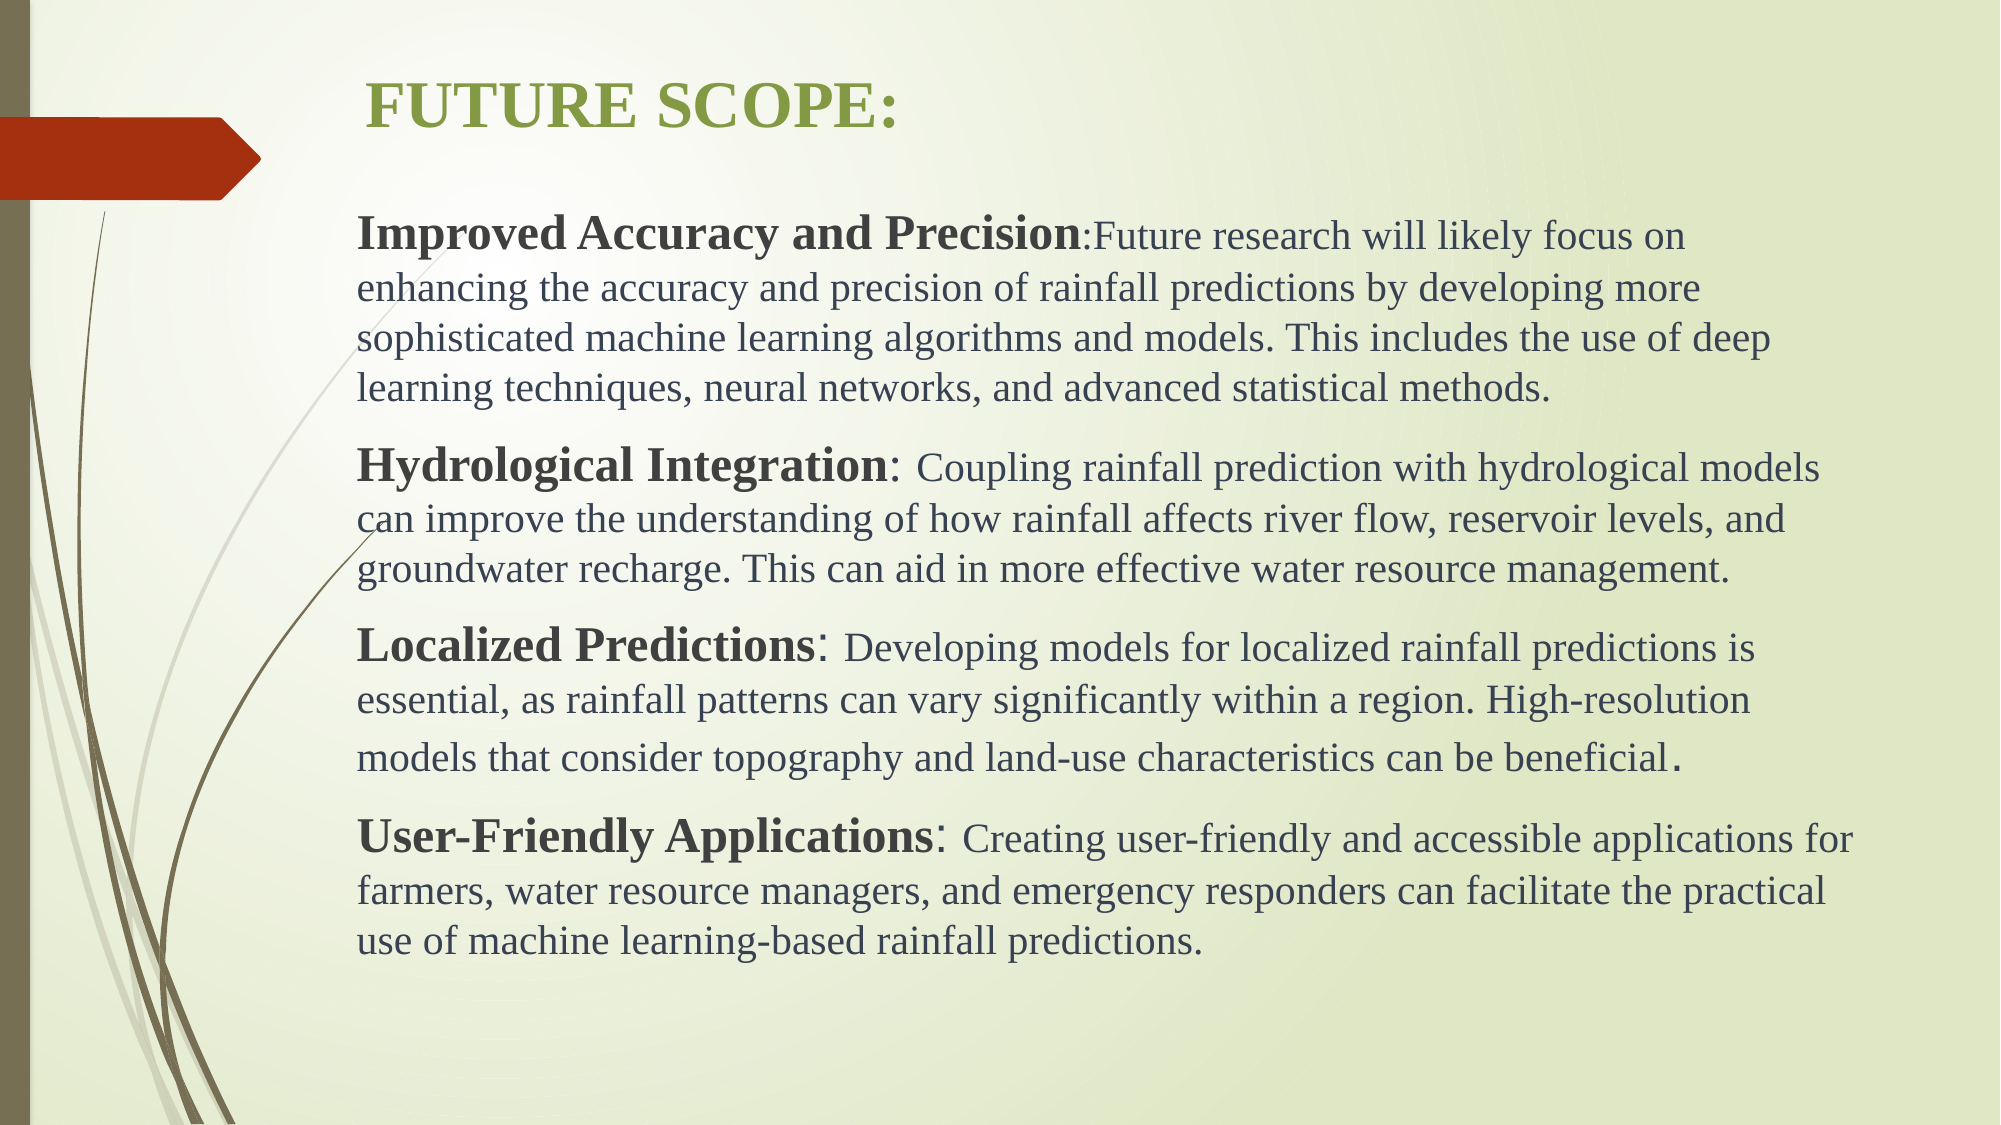

# FUTURE SCOPE:
Improved Accuracy and Precision:Future research will likely focus on enhancing the accuracy and precision of rainfall predictions by developing more sophisticated machine learning algorithms and models. This includes the use of deep learning techniques, neural networks, and advanced statistical methods.
Hydrological Integration: Coupling rainfall prediction with hydrological models can improve the understanding of how rainfall affects river flow, reservoir levels, and groundwater recharge. This can aid in more effective water resource management.
Localized Predictions: Developing models for localized rainfall predictions is essential, as rainfall patterns can vary significantly within a region. High-resolution models that consider topography and land-use characteristics can be beneficial.
User-Friendly Applications: Creating user-friendly and accessible applications for farmers, water resource managers, and emergency responders can facilitate the practical use of machine learning-based rainfall predictions.